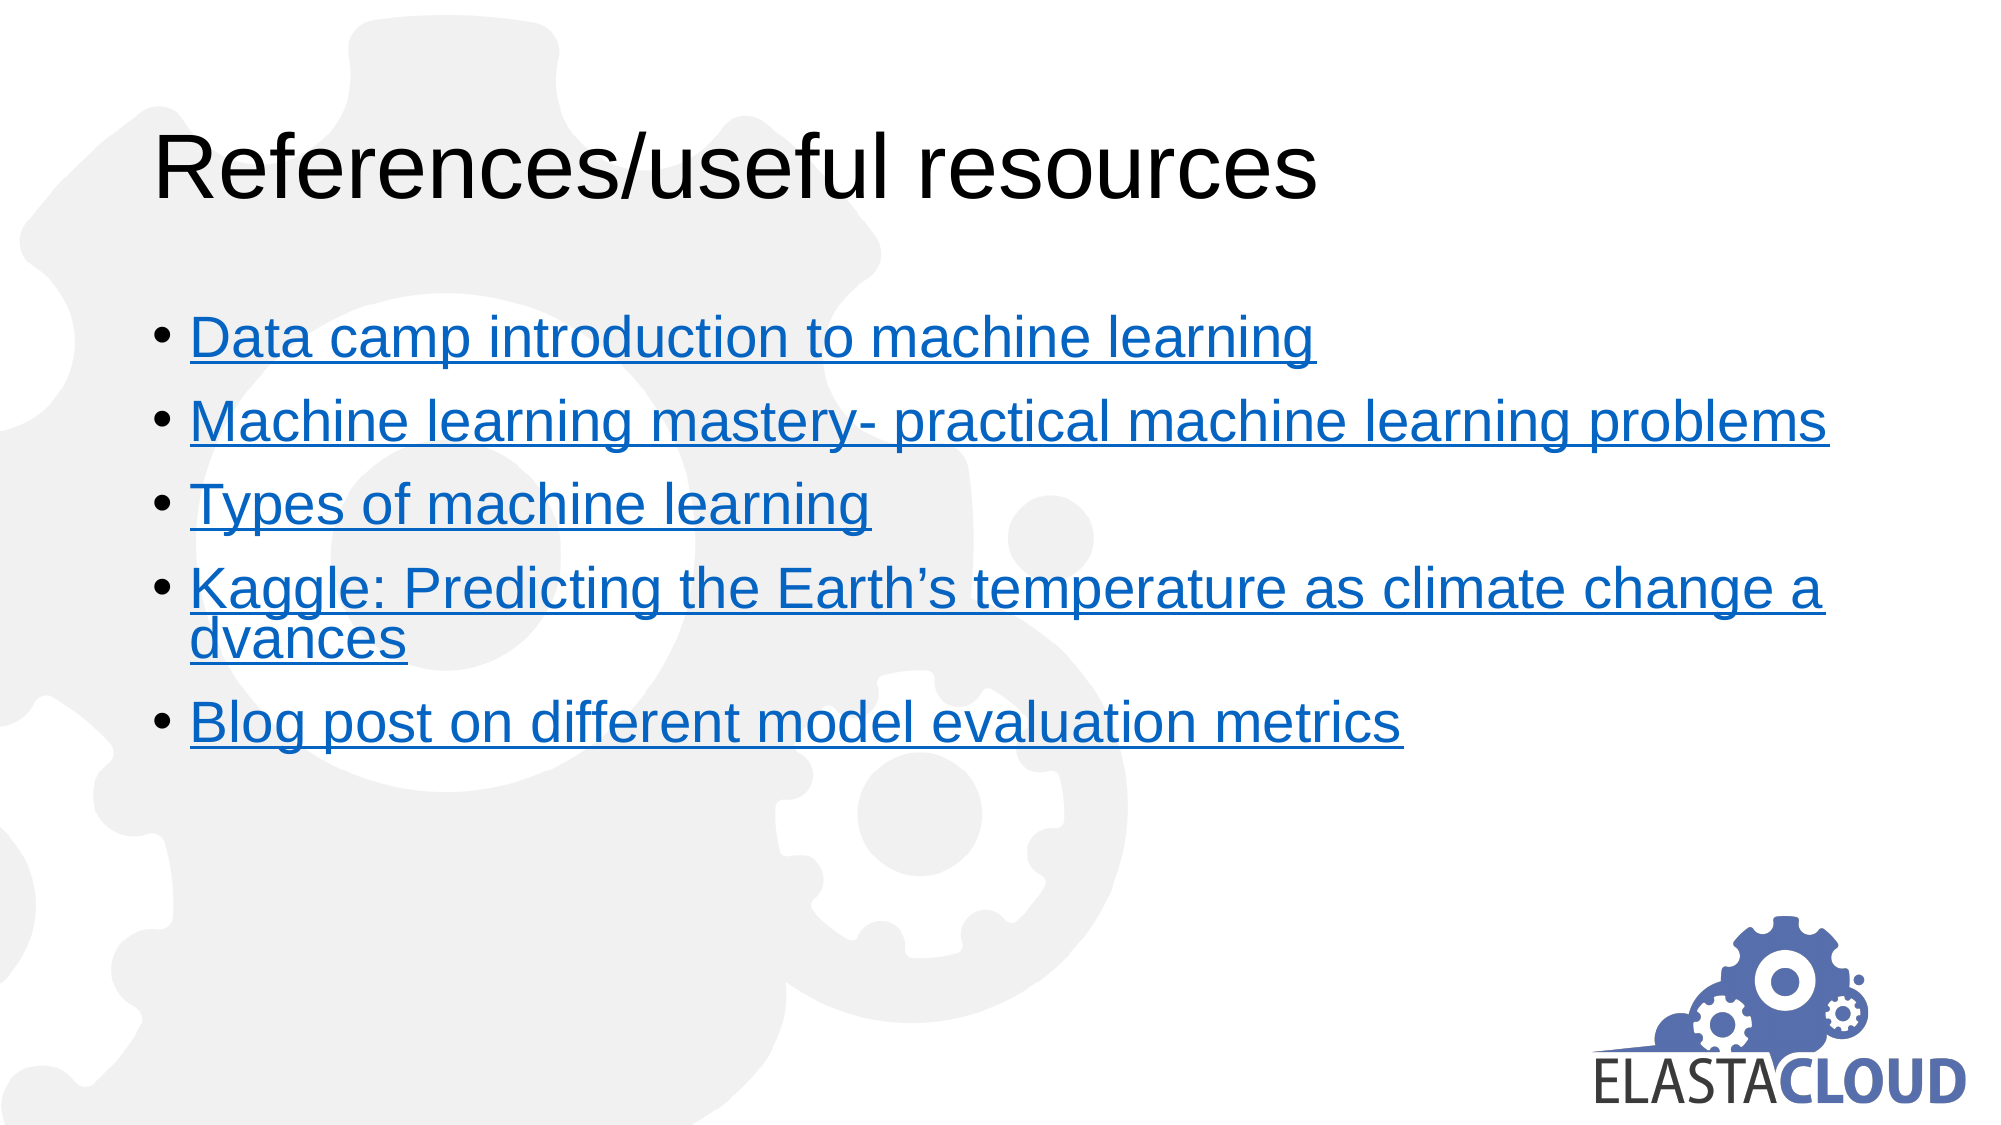

# References/useful resources
Data camp introduction to machine learning
Machine learning mastery- practical machine learning problems
Types of machine learning
Kaggle: Predicting the Earth’s temperature as climate change advances
Blog post on different model evaluation metrics